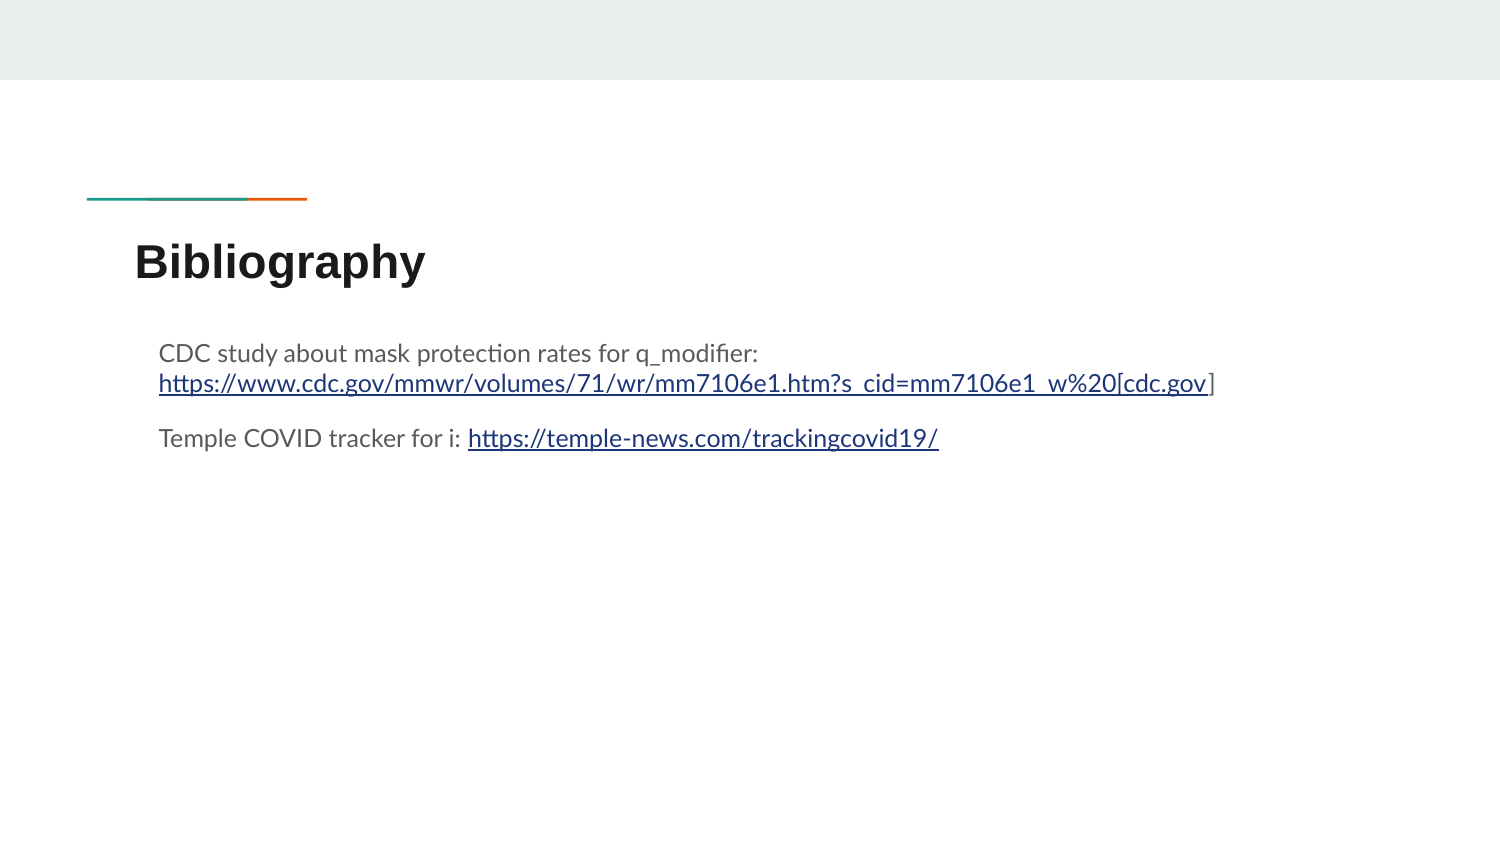

# Bibliography
CDC study about mask protection rates for q_modifier: https://www.cdc.gov/mmwr/volumes/71/wr/mm7106e1.htm?s_cid=mm7106e1_w%20[cdc.gov]
Temple COVID tracker for i: https://temple-news.com/trackingcovid19/